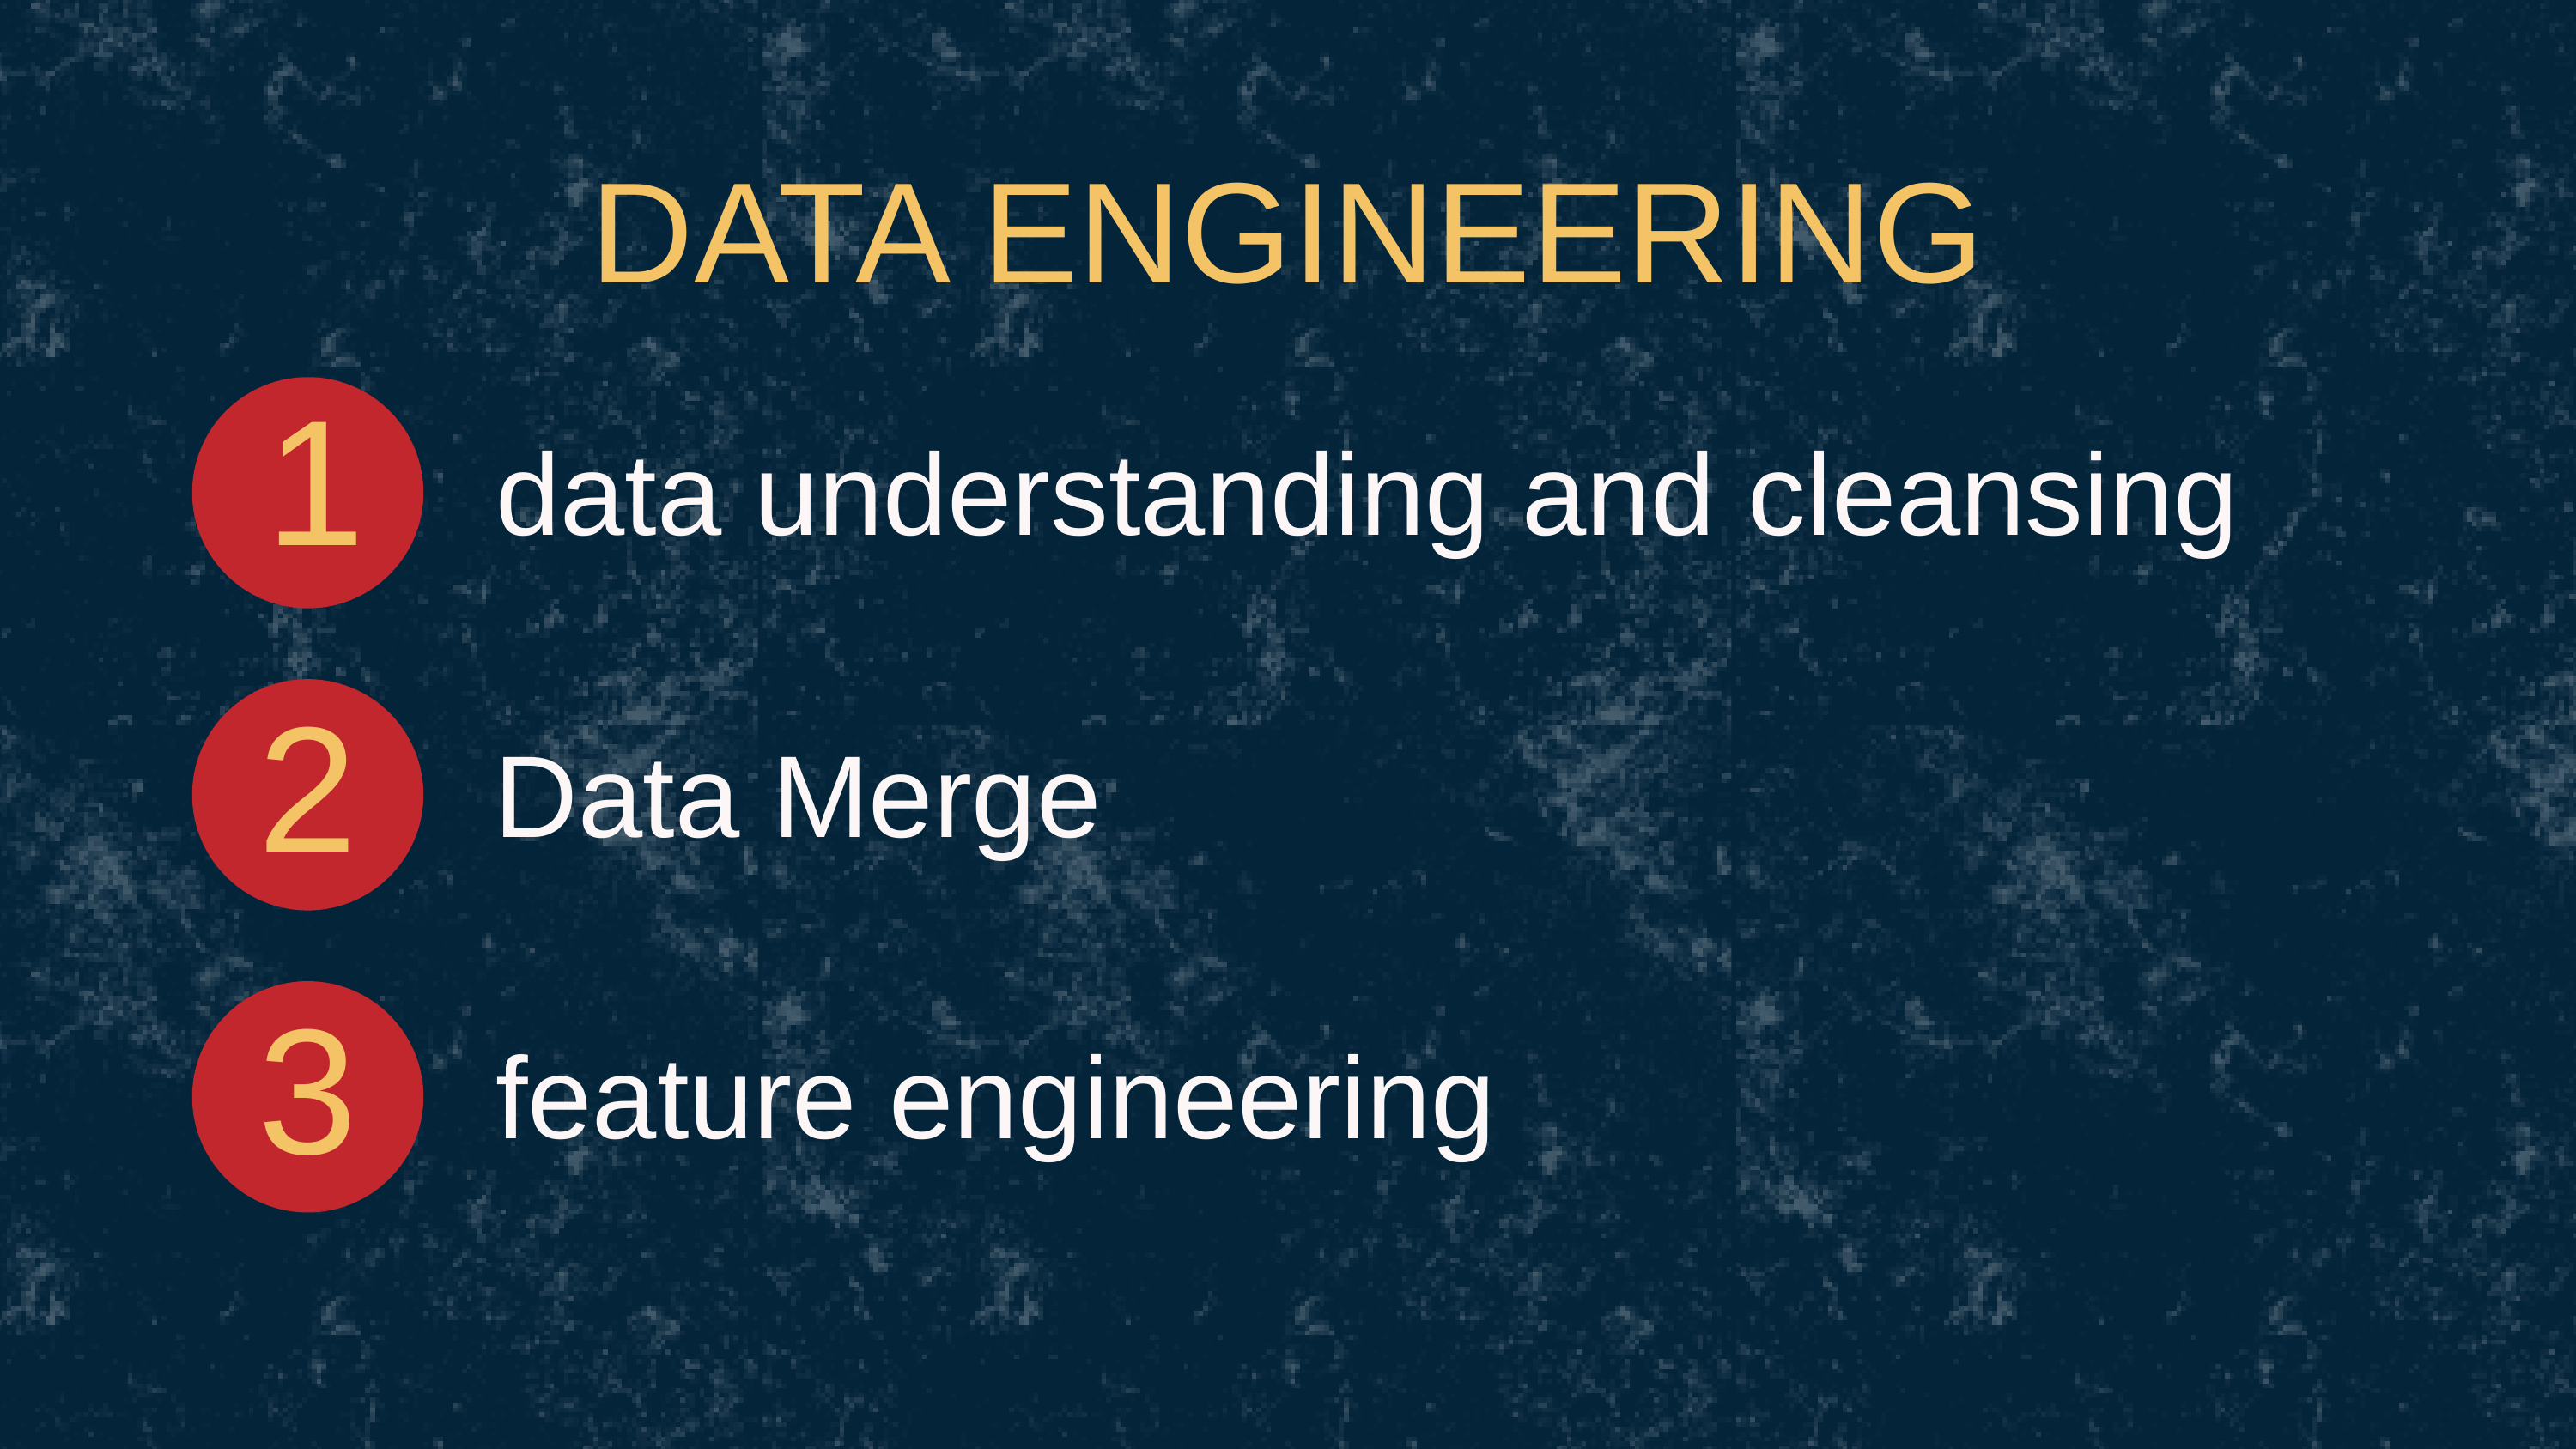

DATA ENGINEERING

1
data understanding and cleansing

2
Data Merge

3
feature engineering